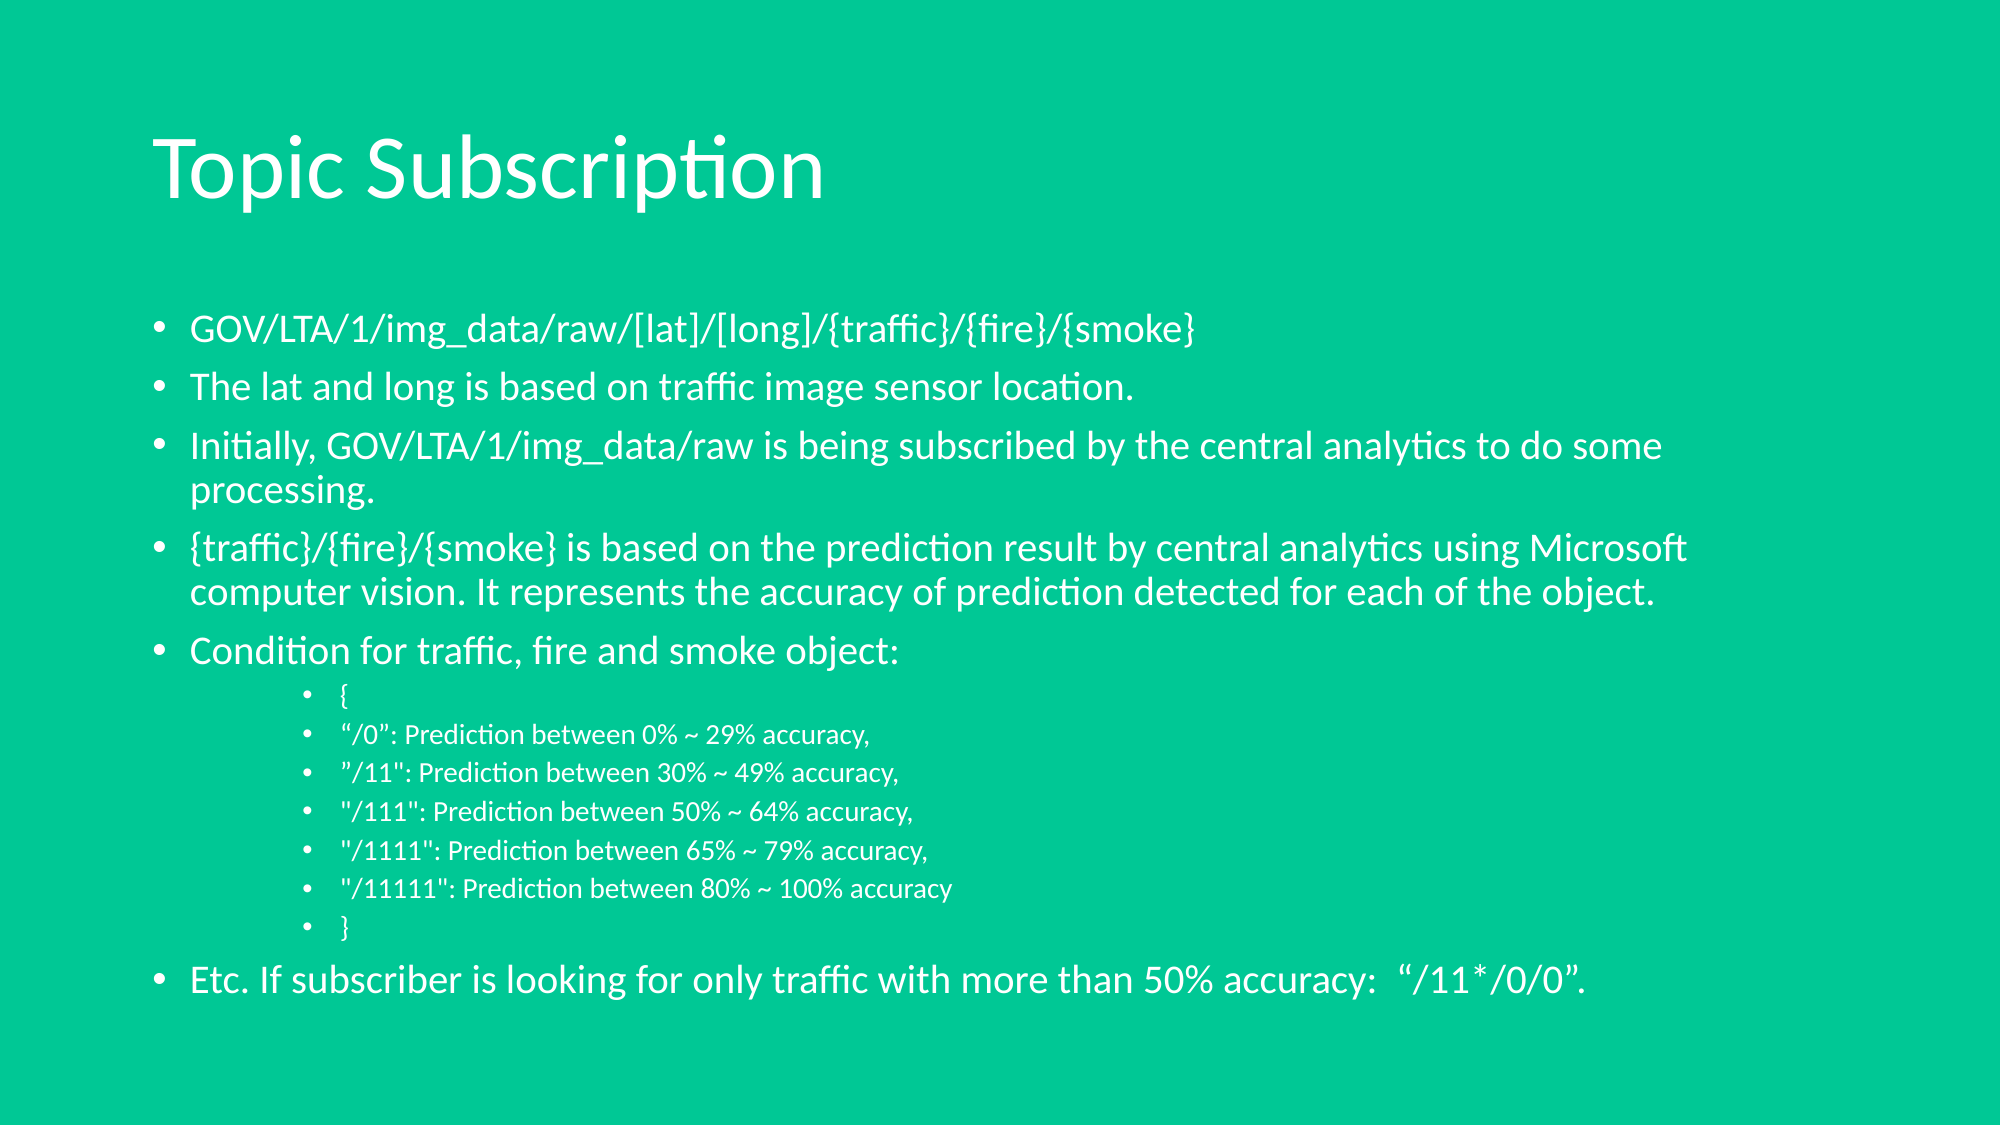

# Topic Subscription
GOV/LTA/1/img_data/raw/[lat]/[long]/{traffic}/{fire}/{smoke}
The lat and long is based on traffic image sensor location.
Initially, GOV/LTA/1/img_data/raw is being subscribed by the central analytics to do some processing.
{traffic}/{fire}/{smoke} is based on the prediction result by central analytics using Microsoft computer vision. It represents the accuracy of prediction detected for each of the object.
Condition for traffic, fire and smoke object:
{
“/0”: Prediction between 0% ~ 29% accuracy,
”/11": Prediction between 30% ~ 49% accuracy,
"/111": Prediction between 50% ~ 64% accuracy,
"/1111": Prediction between 65% ~ 79% accuracy,
"/11111": Prediction between 80% ~ 100% accuracy
}
Etc. If subscriber is looking for only traffic with more than 50% accuracy:  “/11*/0/0”.